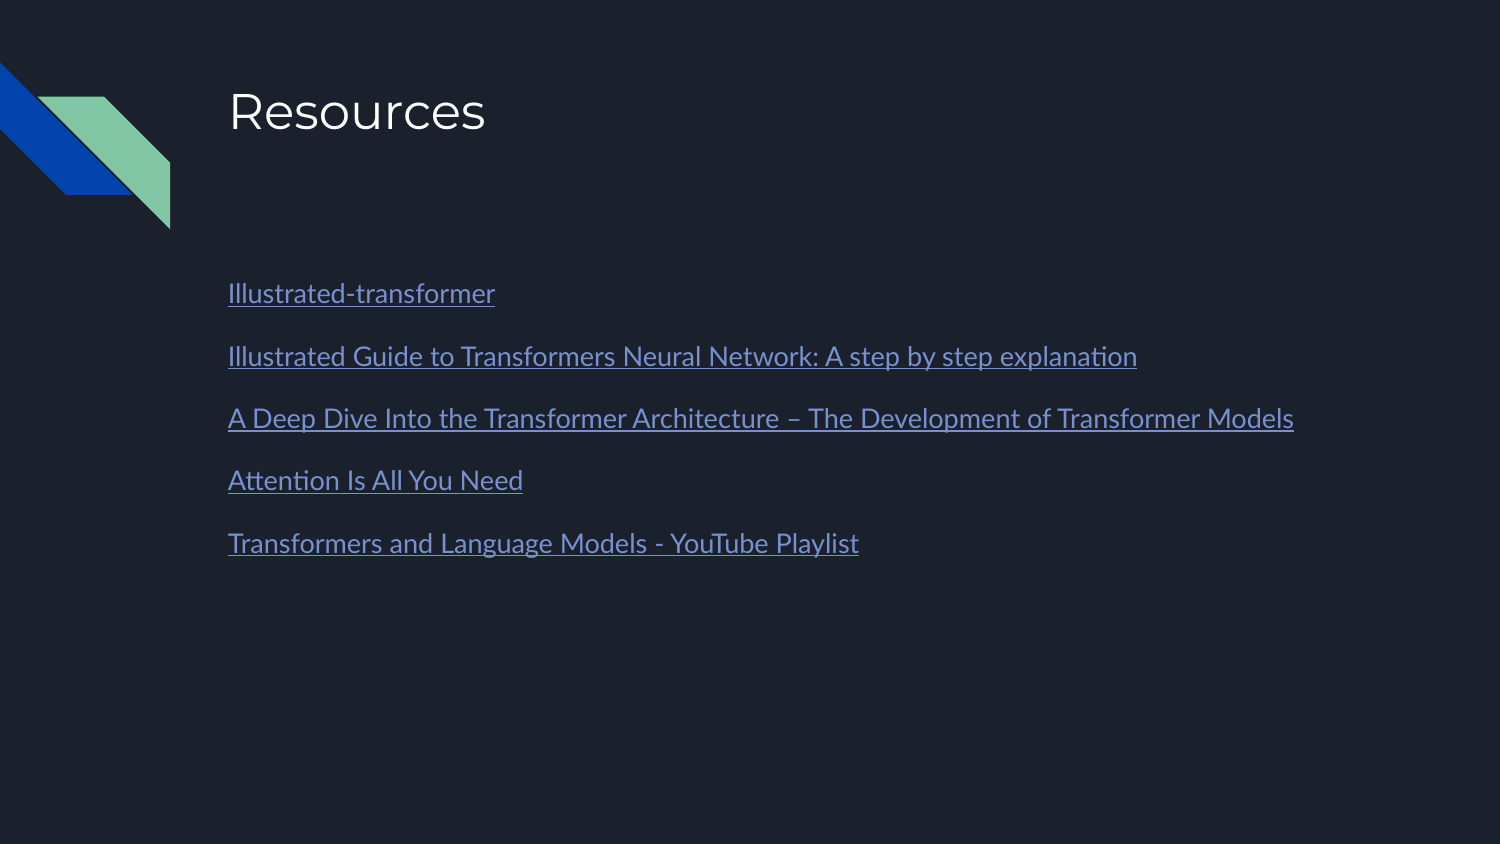

# Resources
Illustrated-transformer
Illustrated Guide to Transformers Neural Network: A step by step explanation
A Deep Dive Into the Transformer Architecture – The Development of Transformer Models
Attention Is All You Need
Transformers and Language Models - YouTube Playlist